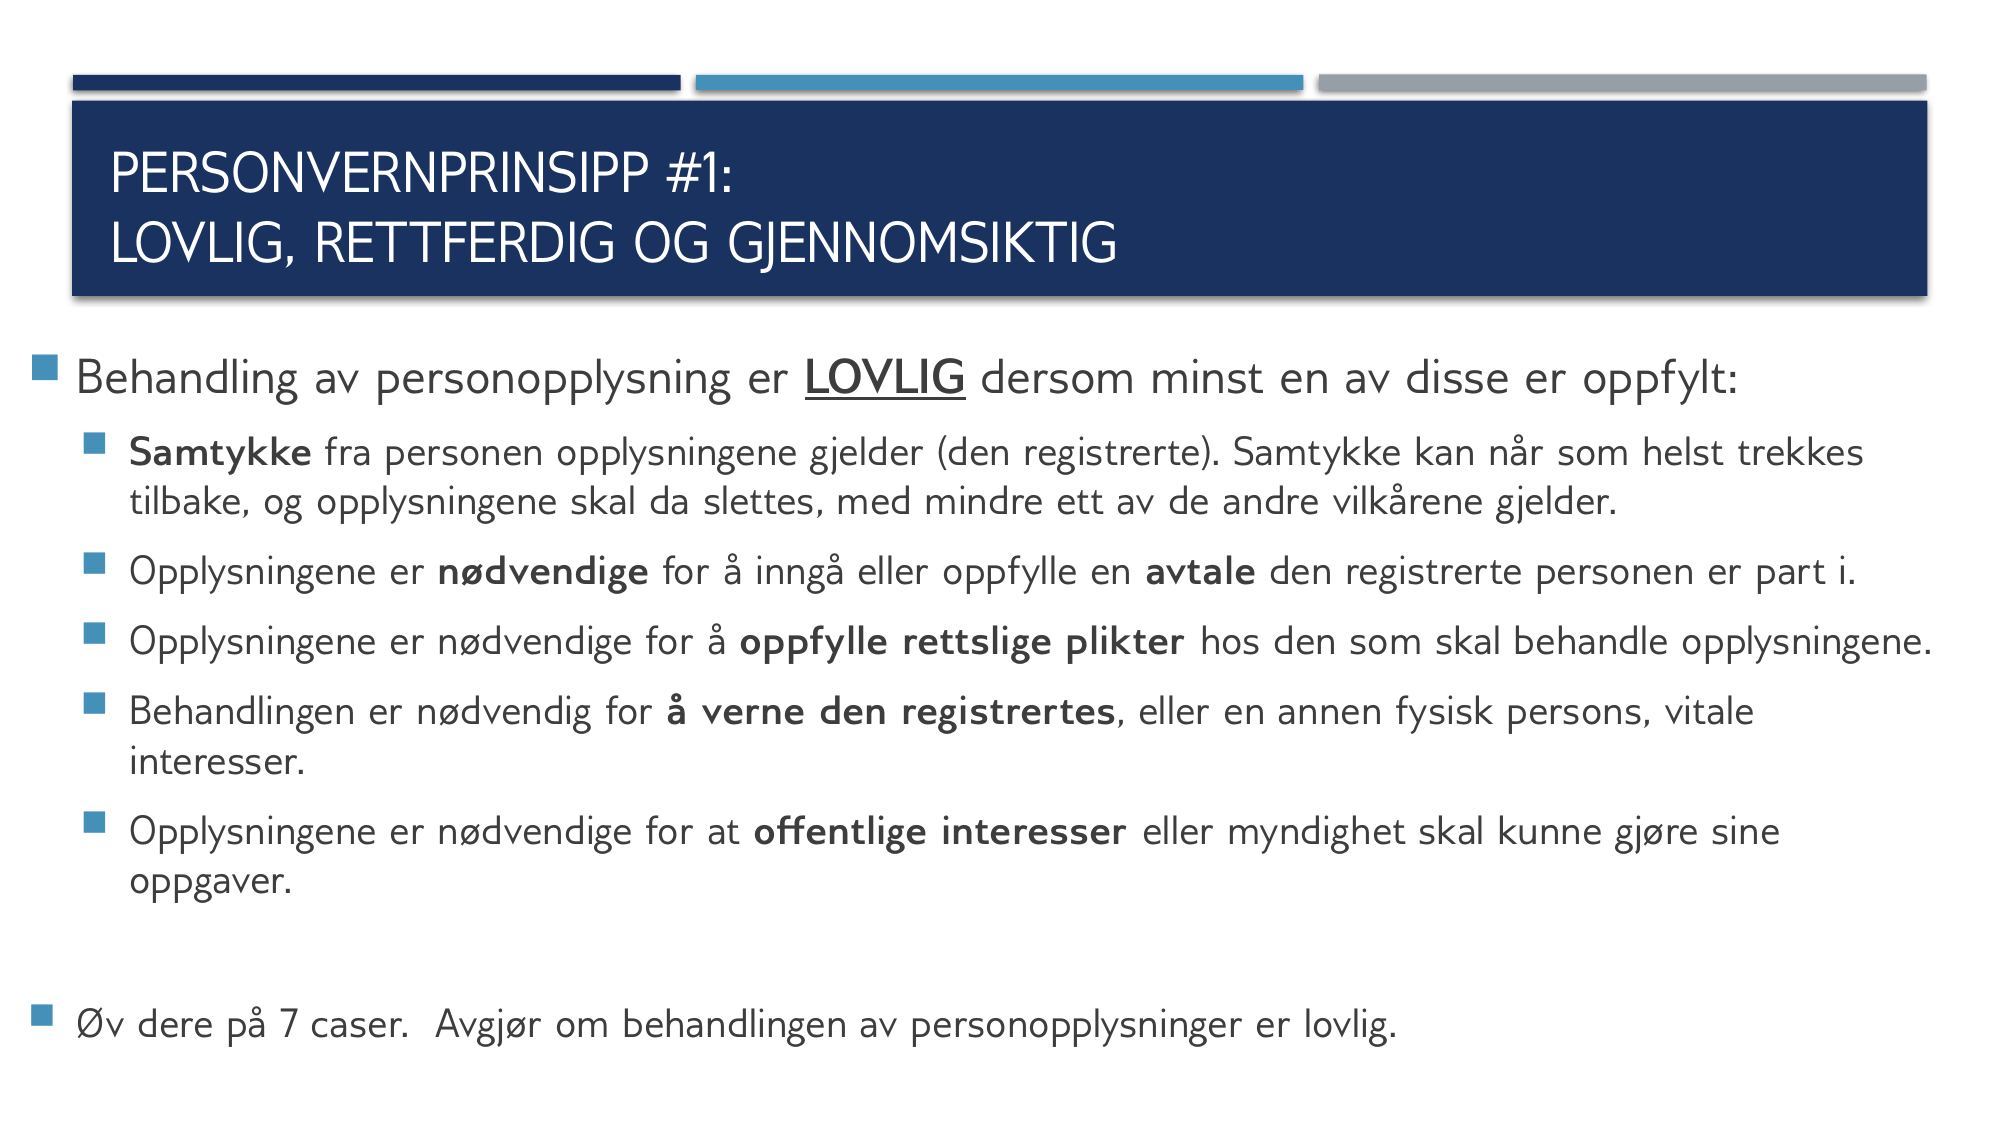

# Personvernprinsipp #1: Lovlig, rettferdig og gjennomsiktig
Behandling av personopplysning er LOVLIG dersom minst en av disse er oppfylt:
Samtykke fra personen opplysningene gjelder (den registrerte). Samtykke kan når som helst trekkes tilbake, og opplysningene skal da slettes, med mindre ett av de andre vilkårene gjelder.
Opplysningene er nødvendige for å inngå eller oppfylle en avtale den registrerte personen er part i.
Opplysningene er nødvendige for å oppfylle rettslige plikter hos den som skal behandle opplysningene.
Behandlingen er nødvendig for å verne den registrertes, eller en annen fysisk persons, vitale interesser.
Opplysningene er nødvendige for at offentlige interesser eller myndighet skal kunne gjøre sine oppgaver.

Øv dere på 7 caser.  Avgjør om behandlingen av personopplysninger er lovlig.